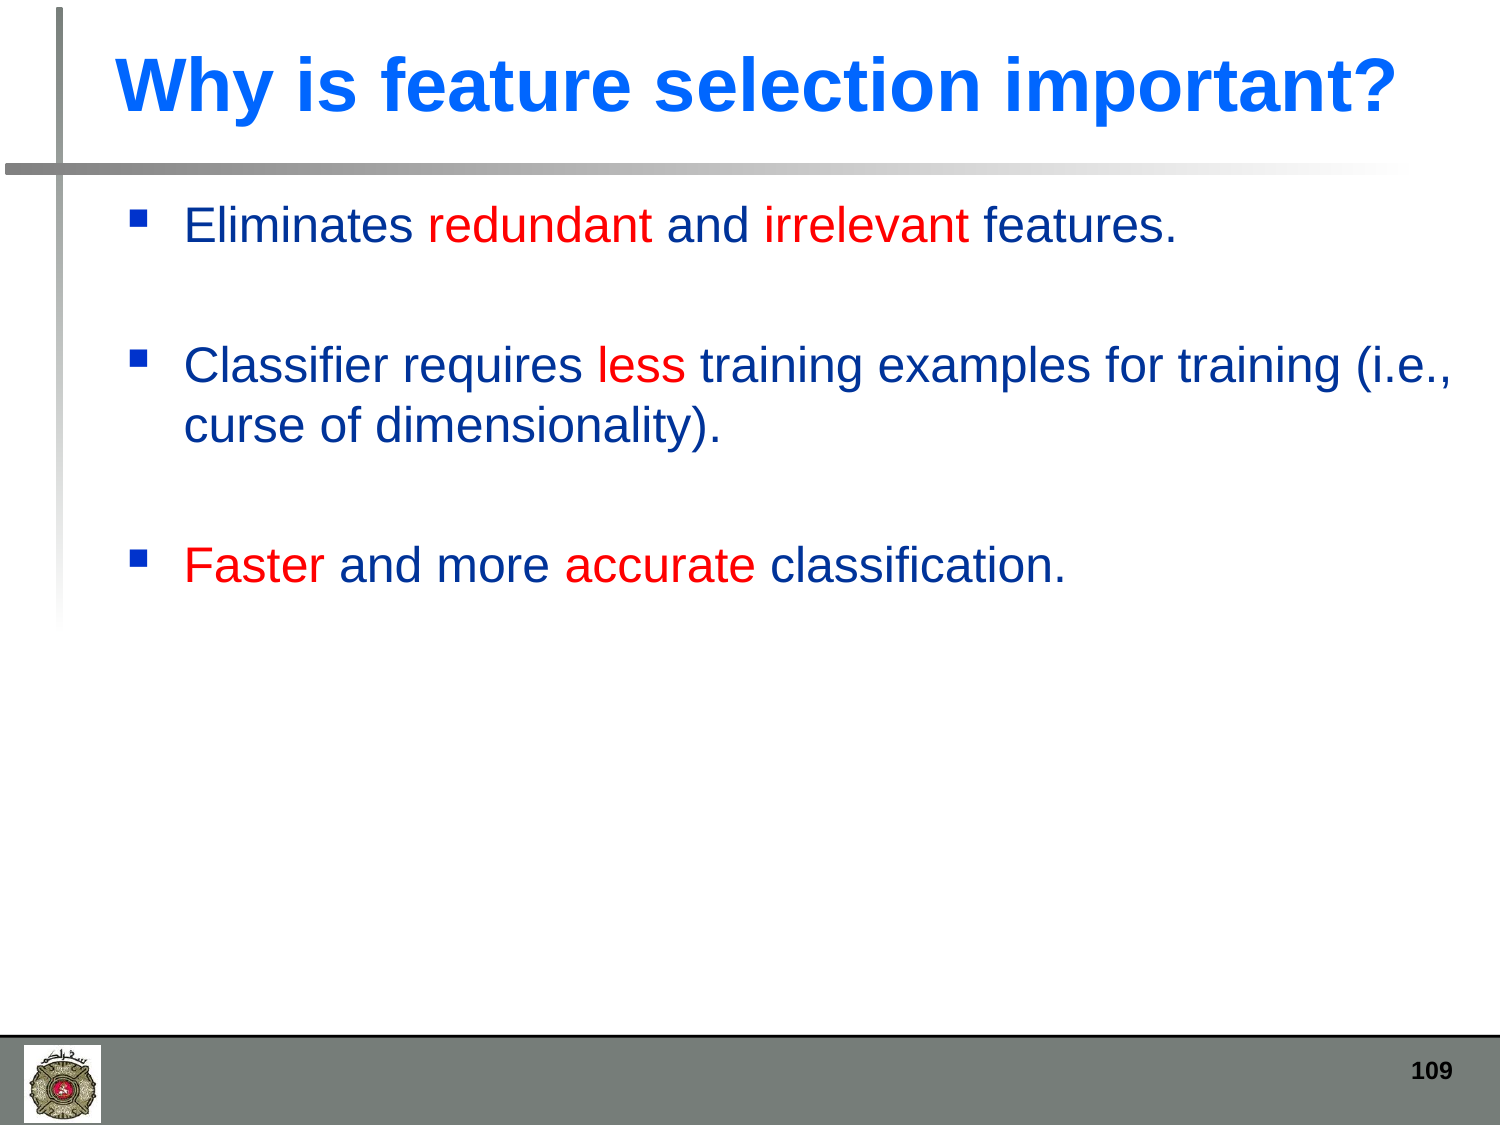

# Why is feature selection important?
Eliminates redundant and irrelevant features.

Classifier requires less training examples for training (i.e., curse of dimensionality).

Faster and more accurate classification.